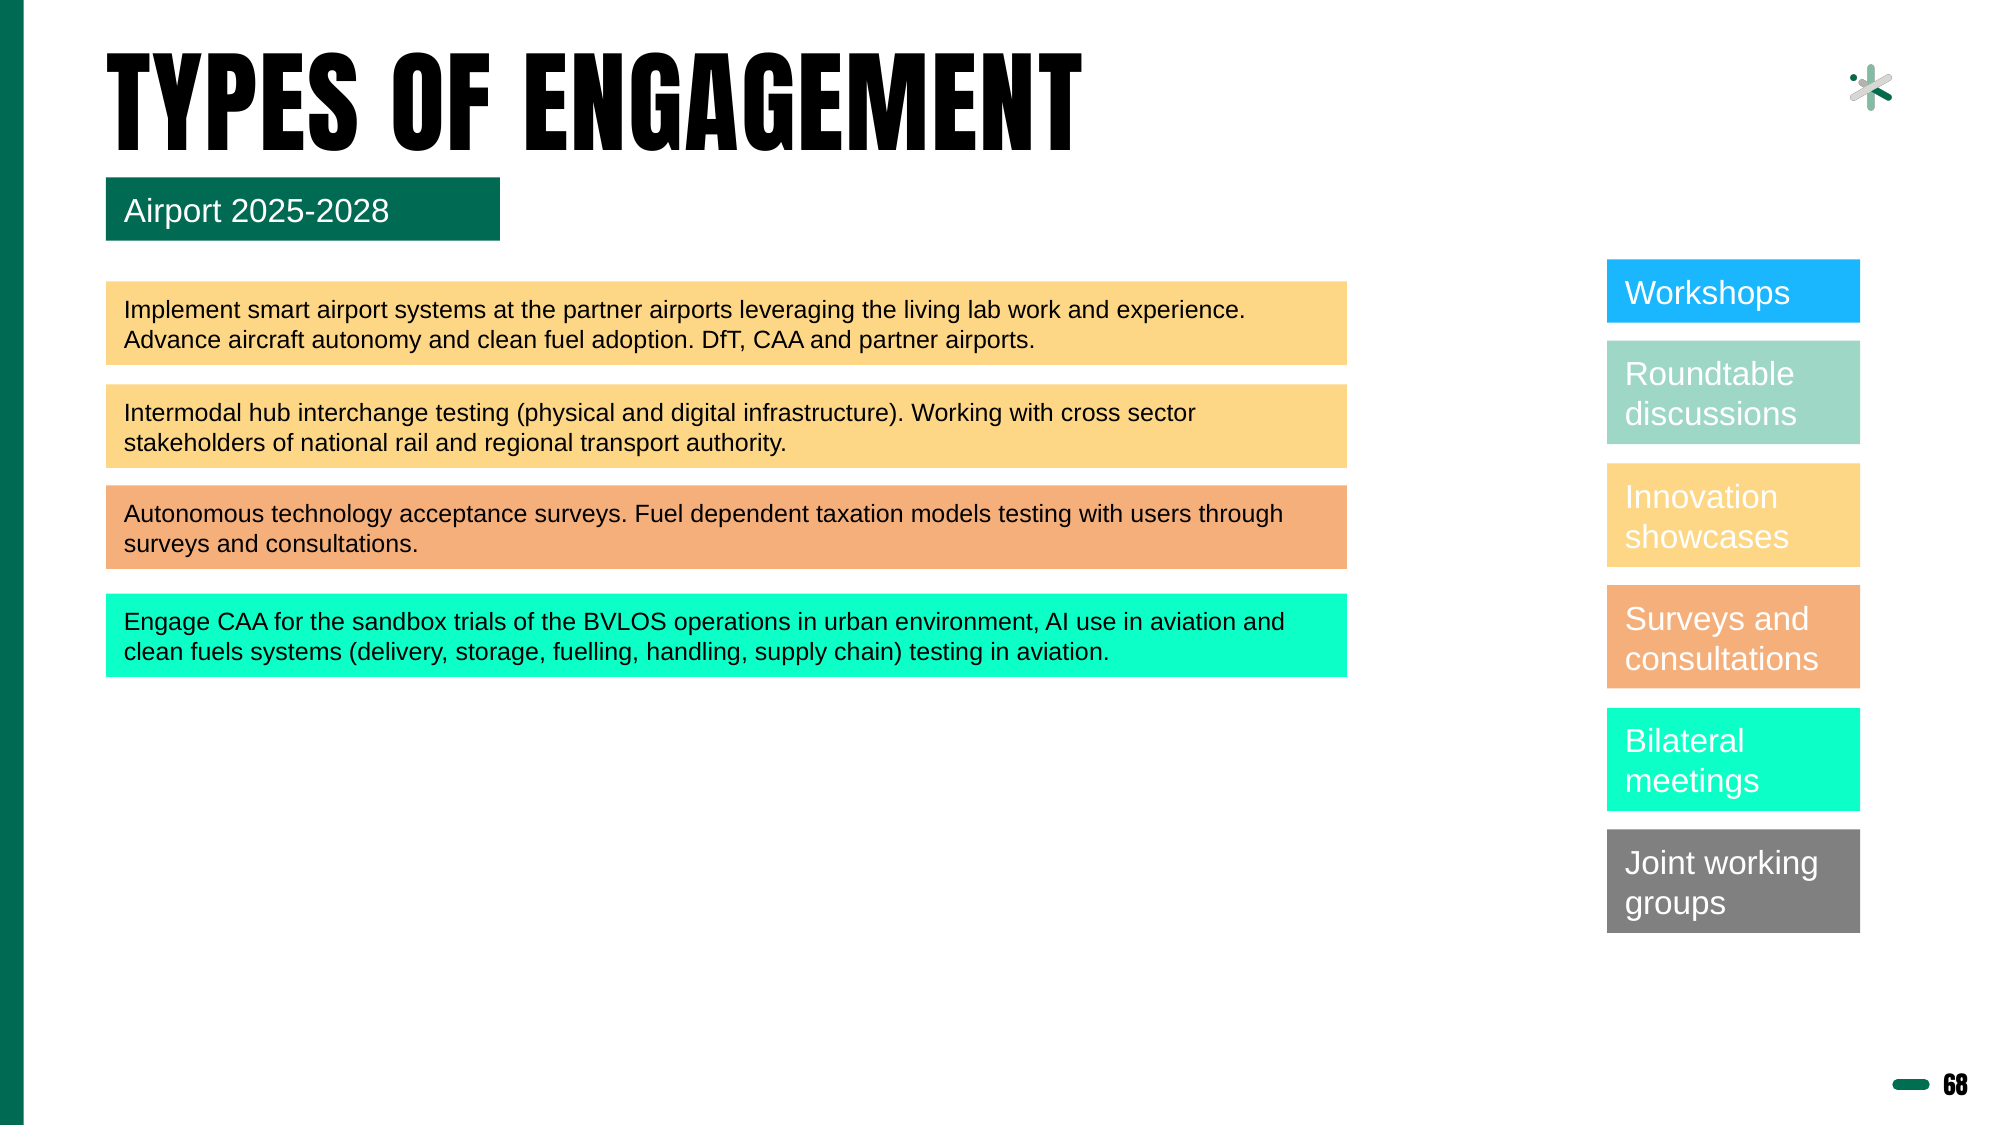

# Types of Engagement
Airport 2025-2028
Workshops
Implement smart airport systems at the partner airports leveraging the living lab work and experience. Advance aircraft autonomy and clean fuel adoption. DfT, CAA and partner airports.

Roundtable discussions
Intermodal hub interchange testing (physical and digital infrastructure). Working with cross sector stakeholders of national rail and regional transport authority.
Innovation showcases
Autonomous technology acceptance surveys. Fuel dependent taxation models testing with users through surveys and consultations.
Surveys and consultations
Engage CAA for the sandbox trials of the BVLOS operations in urban environment, AI use in aviation and clean fuels systems (delivery, storage, fuelling, handling, supply chain) testing in aviation.
Lorem ipsum
Bilateral meetings
Lorem ipsum dolor sit amet
Joint working groups